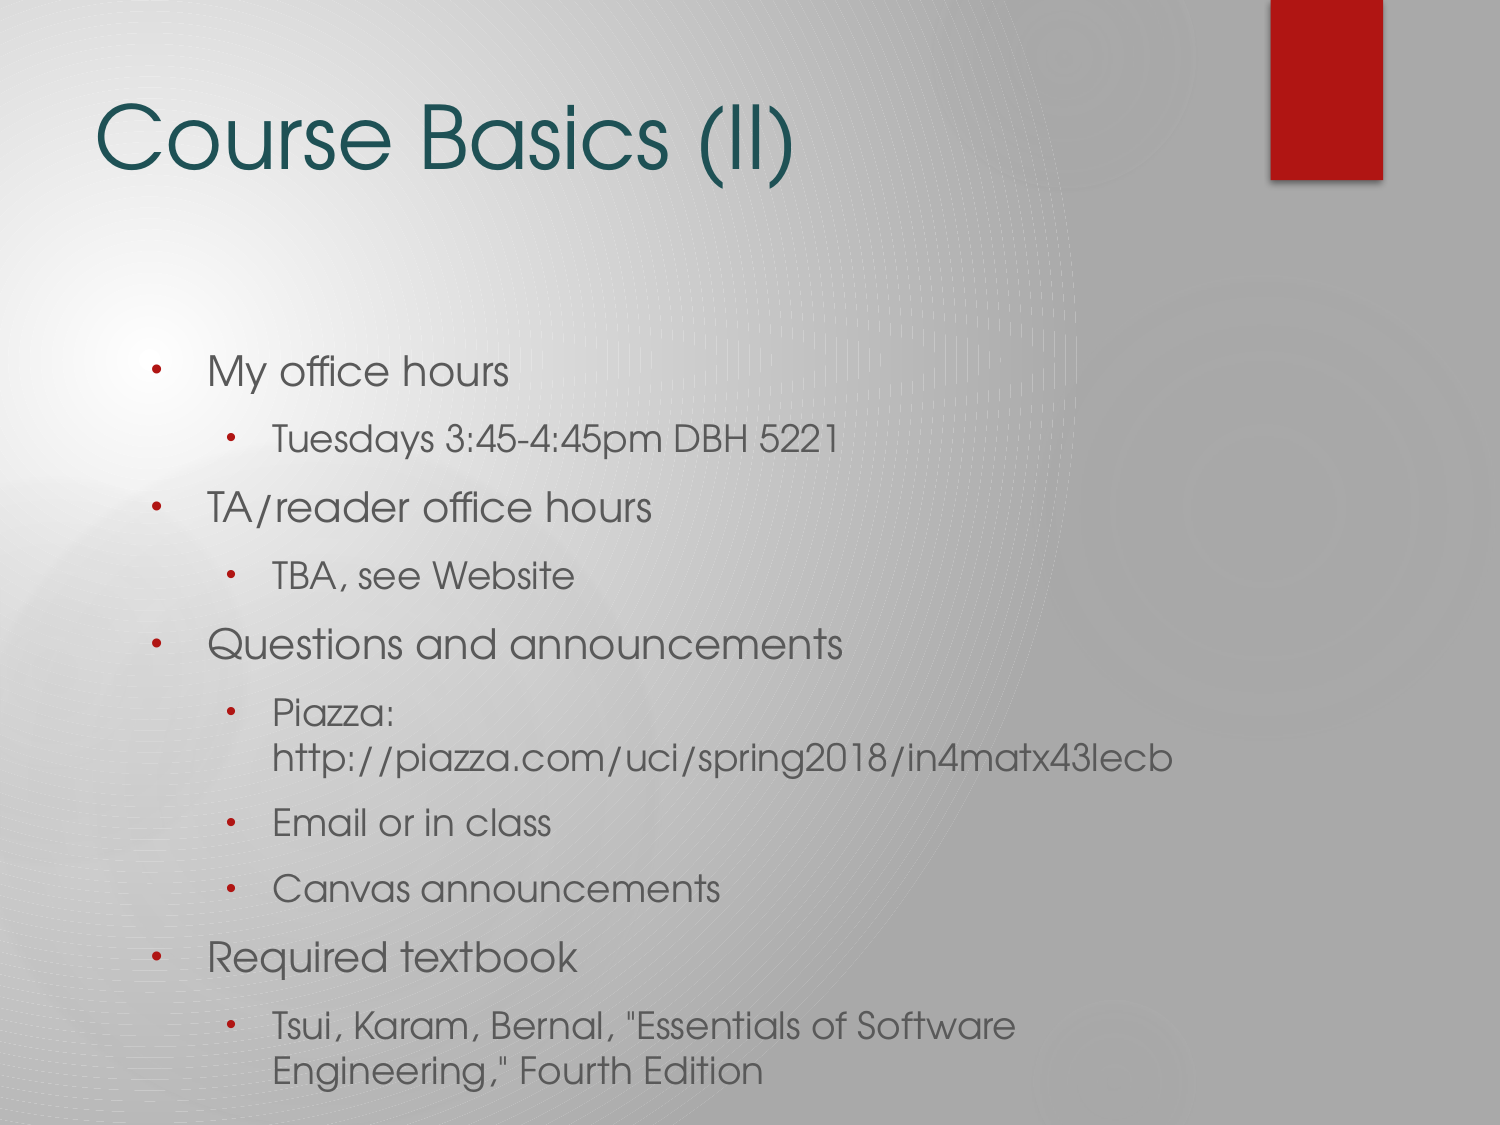

# Course Basics (II)
My office hours
Tuesdays 3:45-4:45pm DBH 5221
TA/reader office hours
TBA, see Website
Questions and announcements
Piazza: http://piazza.com/uci/spring2018/in4matx43lecb
Email or in class
Canvas announcements
Required textbook
Tsui, Karam, Bernal, "Essentials of Software Engineering," Fourth Edition